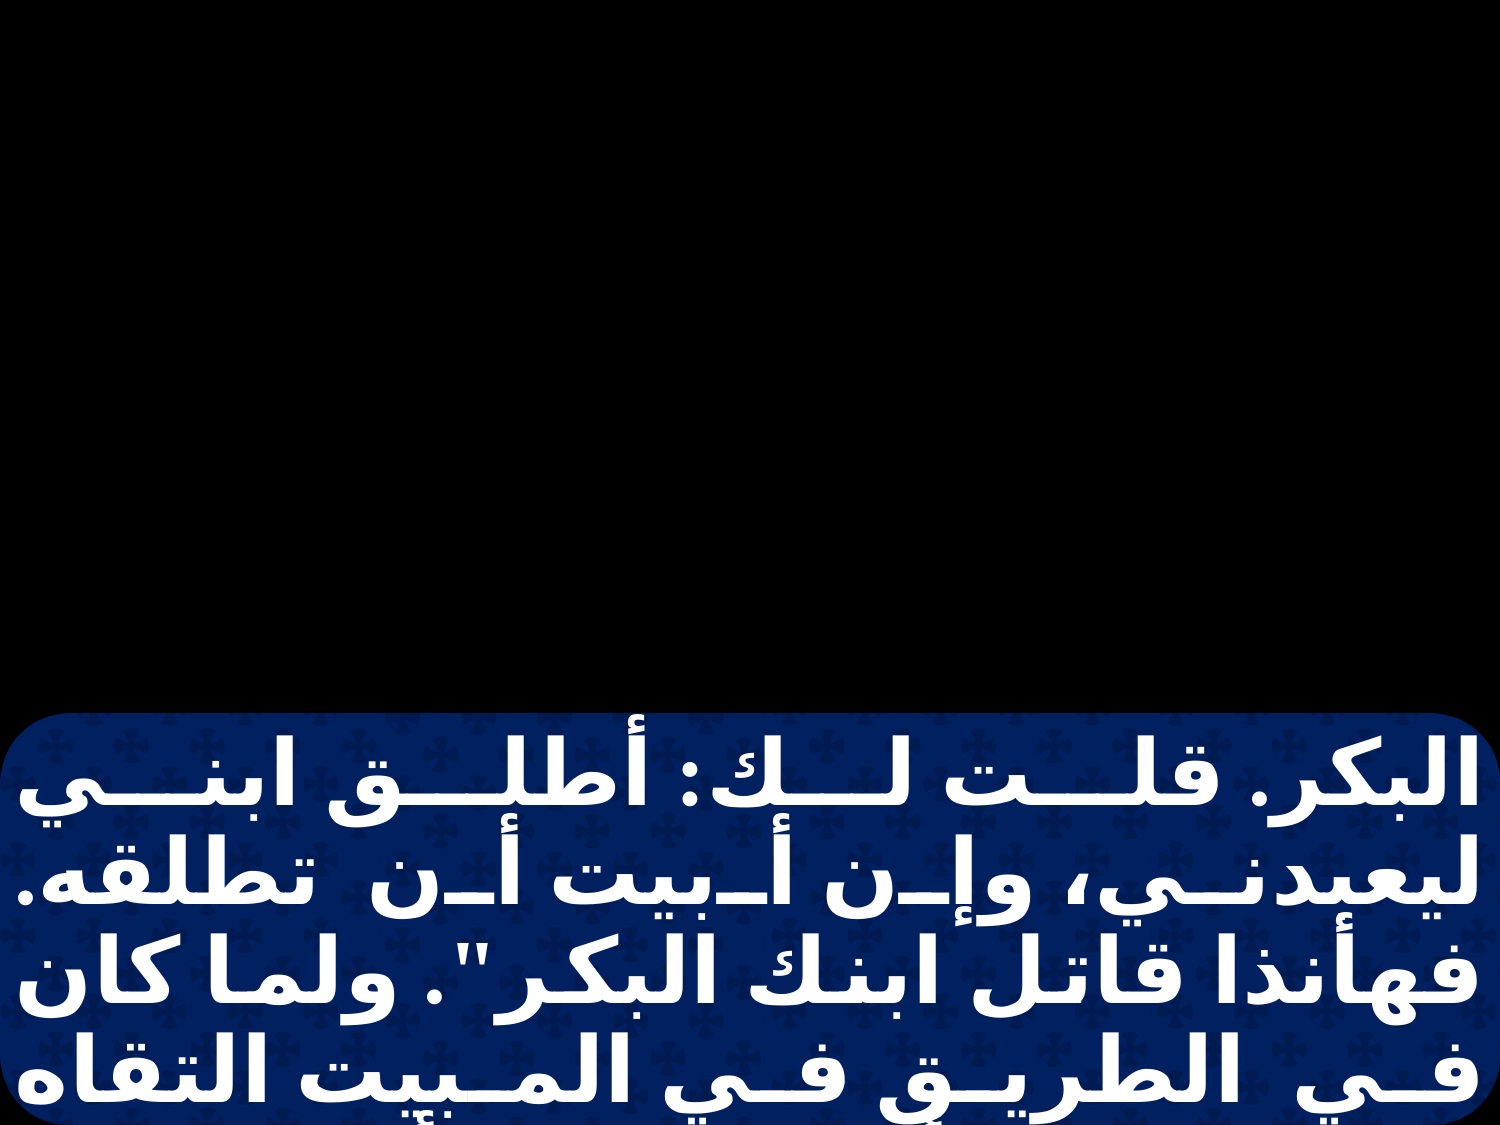

البكر. قلت لك: أطلق ابني ليعبدني، وإن أبيت أن  تطلقه. فهأنذا قاتل ابنك البكر". ولما كان في  الطريق في المبيت التقاه ملاك الرب فأراد قتله.  فأخذت صفورة صوانة وقطعت قلفة ابنها ومست